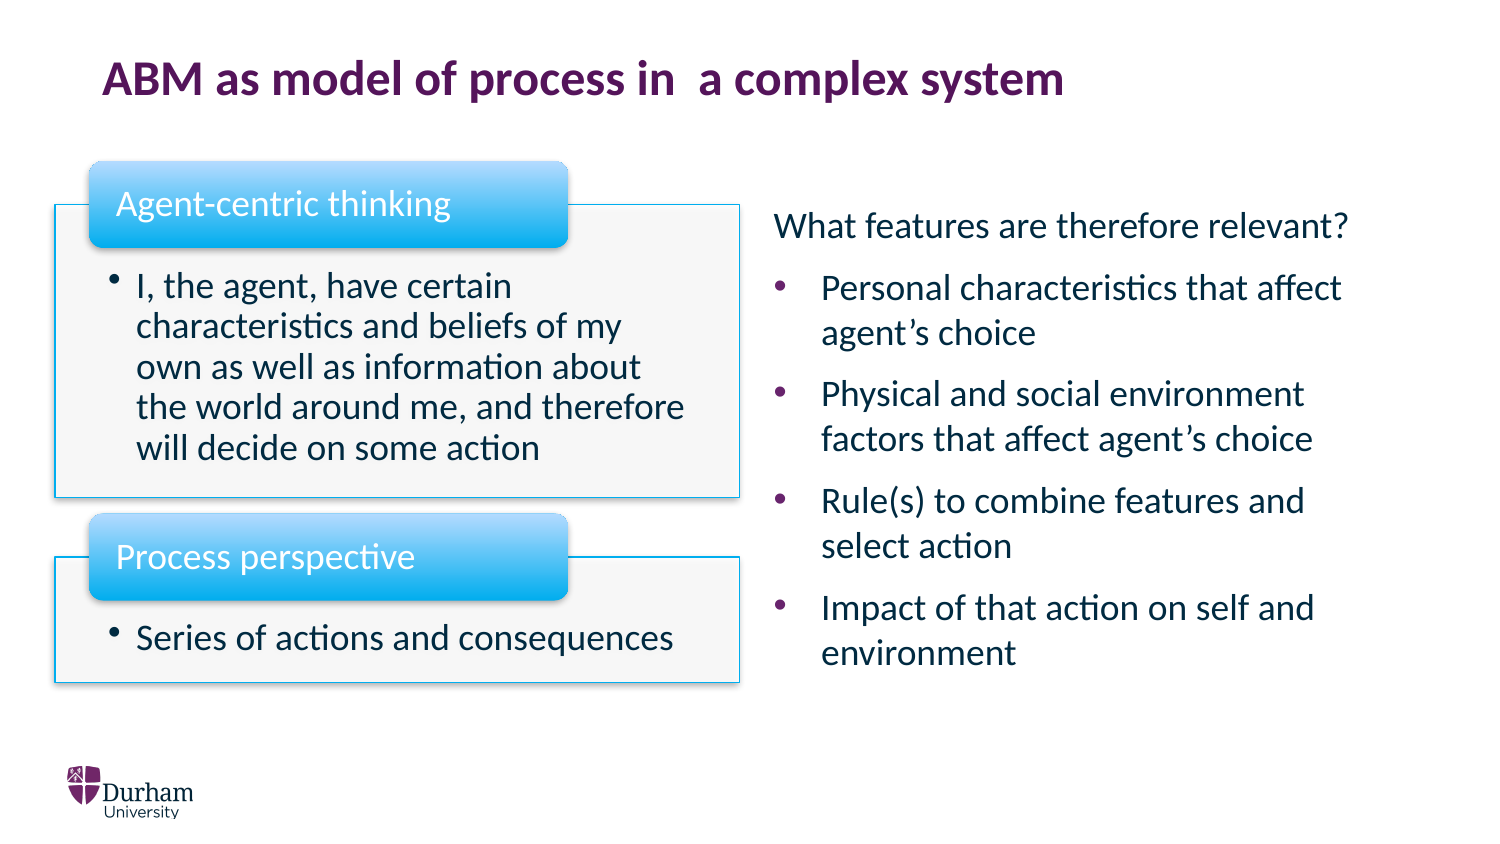

# ABM as model of process in  a complex system
I, the agent, have certain characteristics and beliefs of my own as well as information about the world around me, and therefore will decide on some action
Agent-centric thinking
Series of actions and consequences
Process perspective
What features are therefore relevant?
Personal characteristics that affect agent’s choice
Physical and social environment factors that affect agent’s choice
Rule(s) to combine features and select action
Impact of that action on self and environment